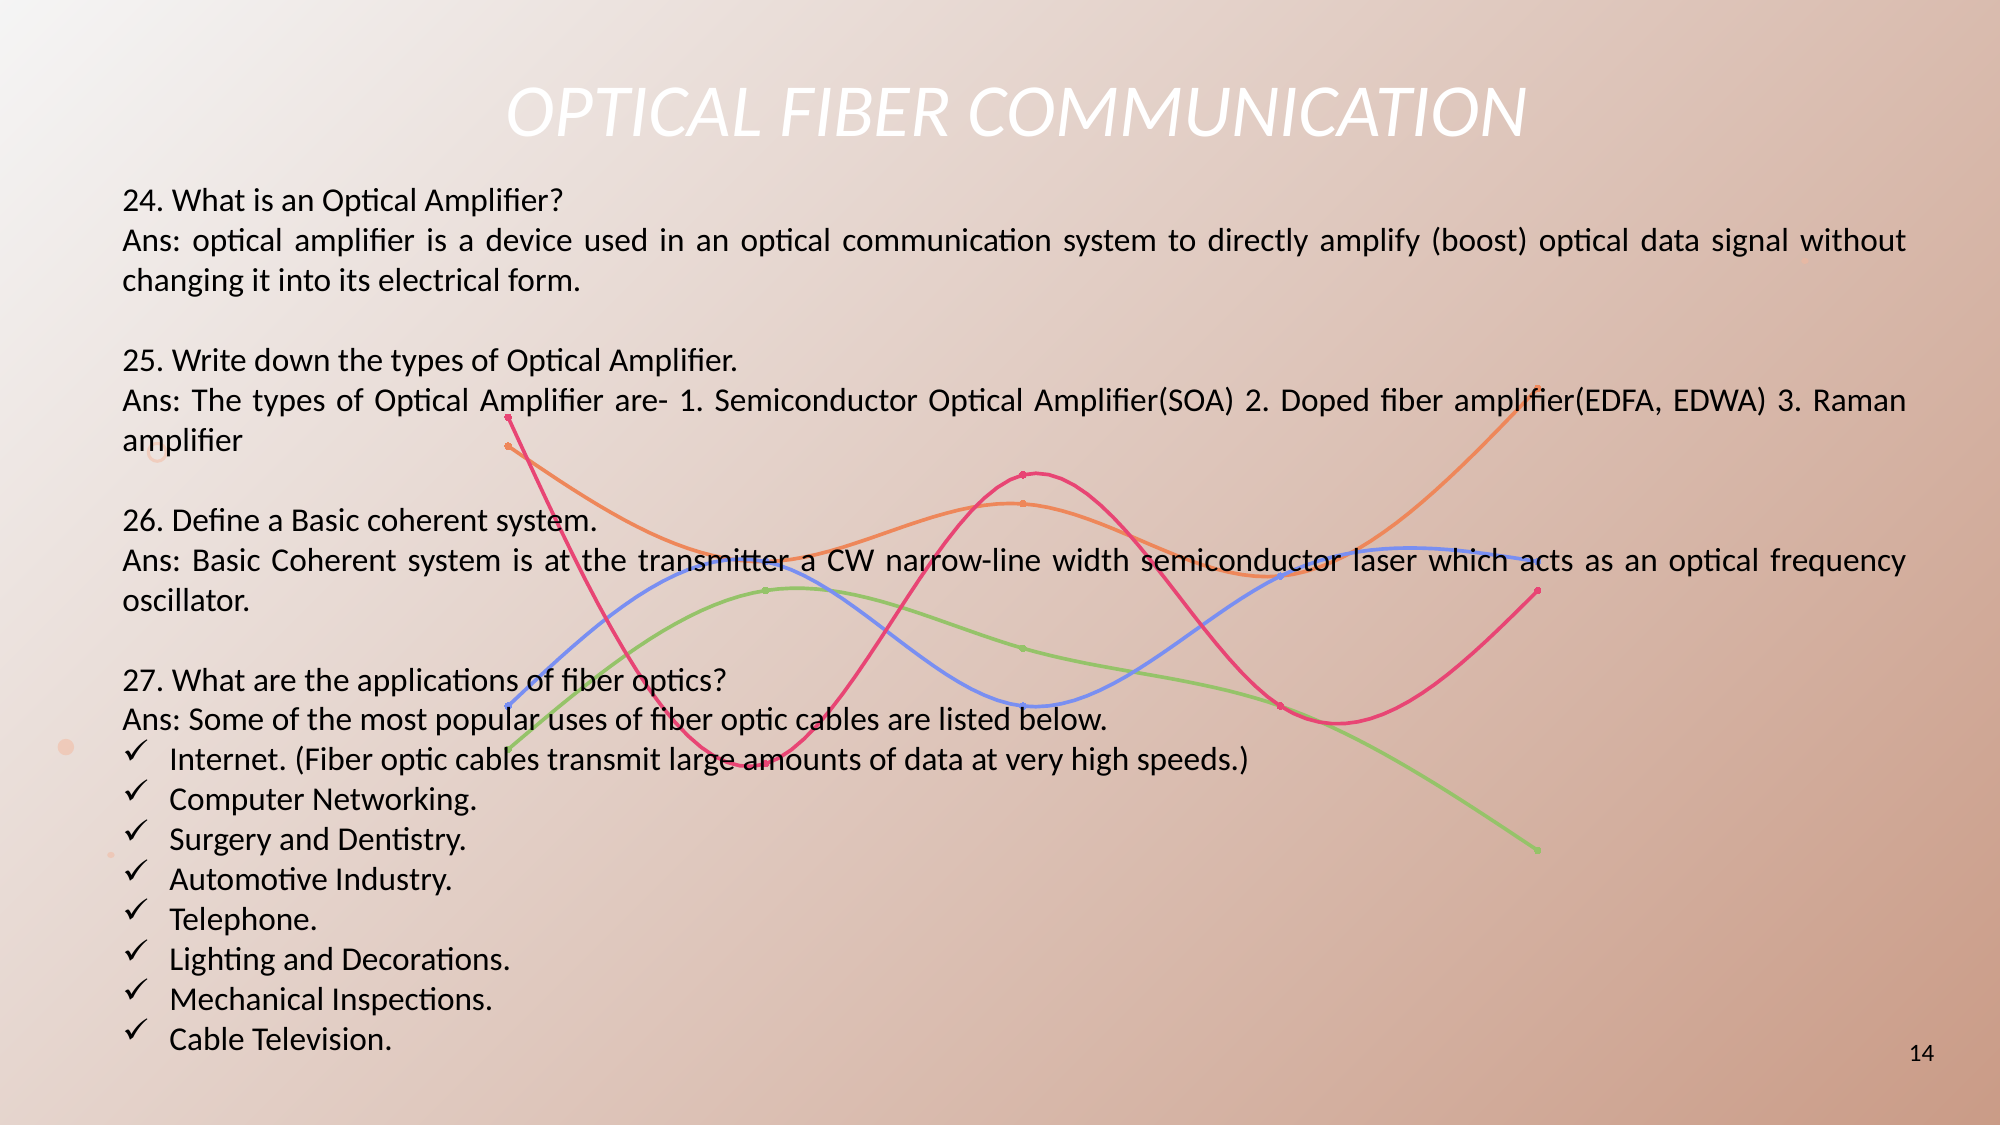

# Optical fiber communication
24. What is an Optical Amplifier?
Ans: optical amplifier is a device used in an optical communication system to directly amplify (boost) optical data signal without changing it into its electrical form.

25. Write down the types of Optical Amplifier.
Ans: The types of Optical Amplifier are- 1. Semiconductor Optical Amplifier(SOA) 2. Doped fiber amplifier(EDFA, EDWA) 3. Raman amplifier

26. Define a Basic coherent system.
Ans: Basic Coherent system is at the transmitter a CW narrow-line width semiconductor laser which acts as an optical frequency oscillator.

27. What are the applications of fiber optics?
Ans: Some of the most popular uses of fiber optic cables are listed below.
Internet. (Fiber optic cables transmit large amounts of data at very high speeds.)
Computer Networking.
Surgery and Dentistry.
Automotive Industry.
Telephone.
Lighting and Decorations.
Mechanical Inspections.
Cable Television.

### Chart

| Category | Sample 1 | Sample 2 | Sample 3 | Sample 4 |
|---|---|---|---|---|
14